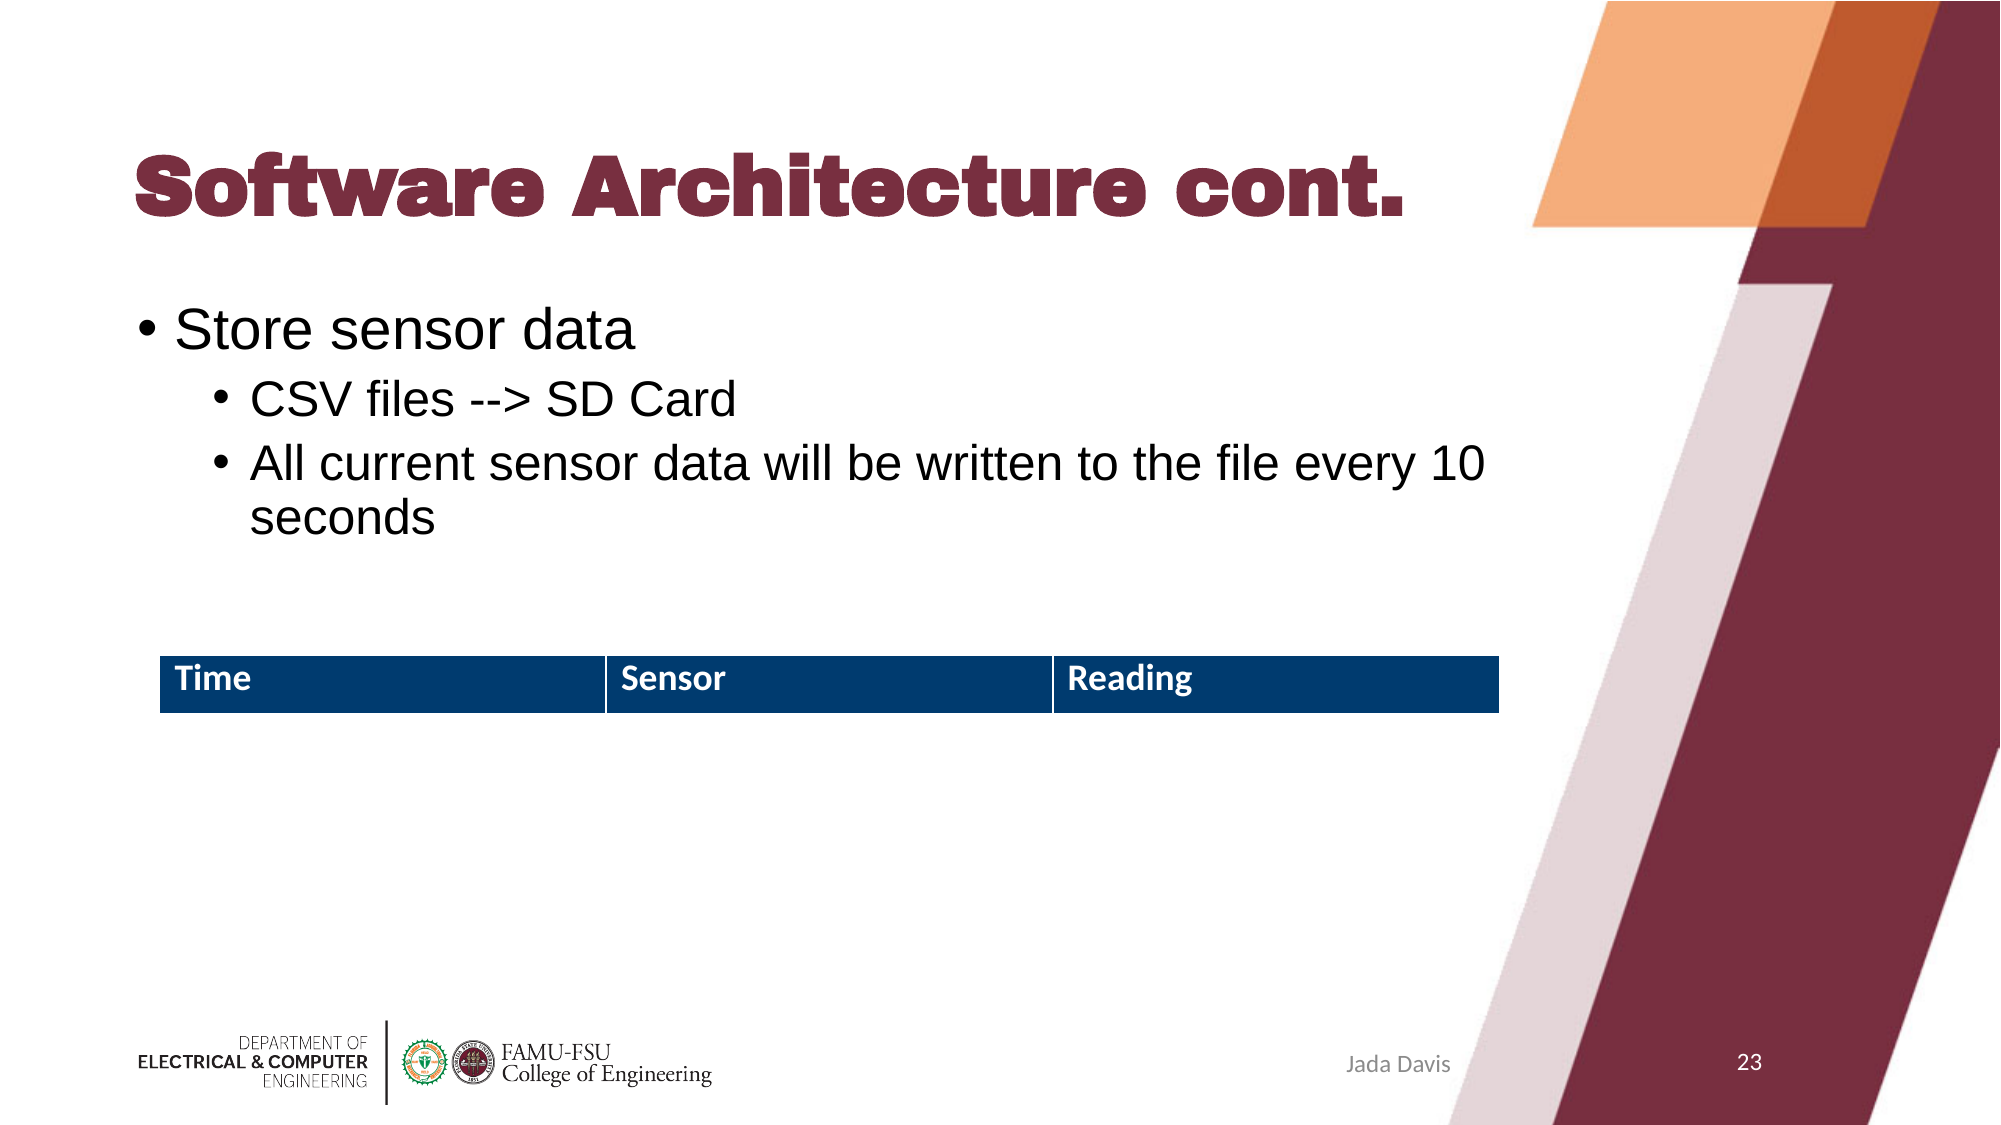

# Software Architecture cont.
Store sensor data
CSV files --> SD Card
All current sensor data will be written to the file every 10 seconds
| Time | Sensor | Reading |
| --- | --- | --- |
23
Jada Davis